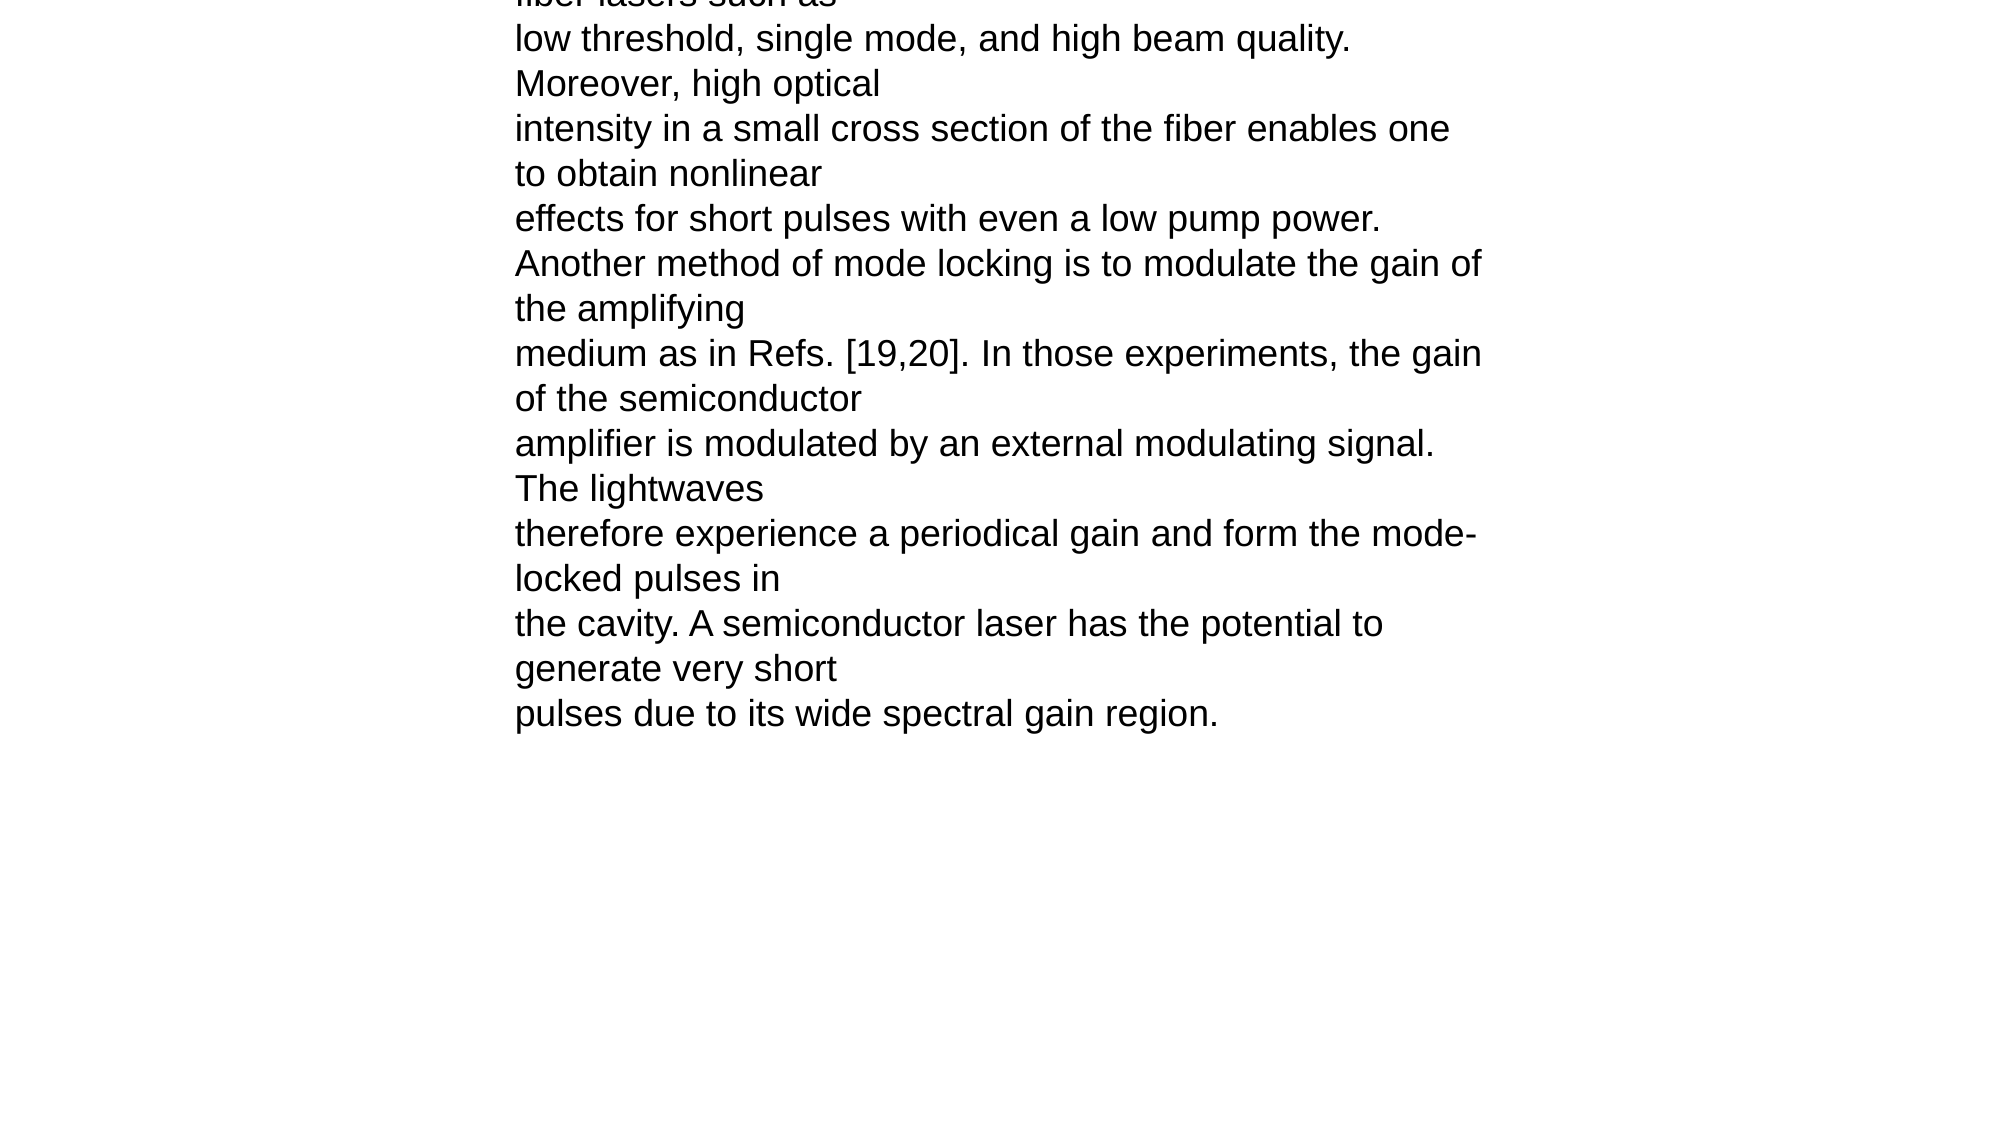

Due to the limited bandwidth of AOMs [16–18], they are normally replaced by LiNbO3 intensity or phase modulators whose bandwidth may reach
40?•›GHz or higher in high repetition rate actively MLLs. In addition, all-fiber
cavity is also used in those lasers to take advantage of fiber lasers such as
low threshold, single mode, and high beam quality. Moreover, high optical
intensity in a small cross section of the fiber enables one to obtain nonlinear
effects for short pulses with even a low pump power.
Another method of mode locking is to modulate the gain of the amplifying
medium as in Refs. [19,20]. In those experiments, the gain of the semiconductor
amplifier is modulated by an external modulating signal. The lightwaves
therefore experience a periodical gain and form the mode-locked pulses in
the cavity. A semiconductor laser has the potential to generate very short
pulses due to its wide spectral gain region.